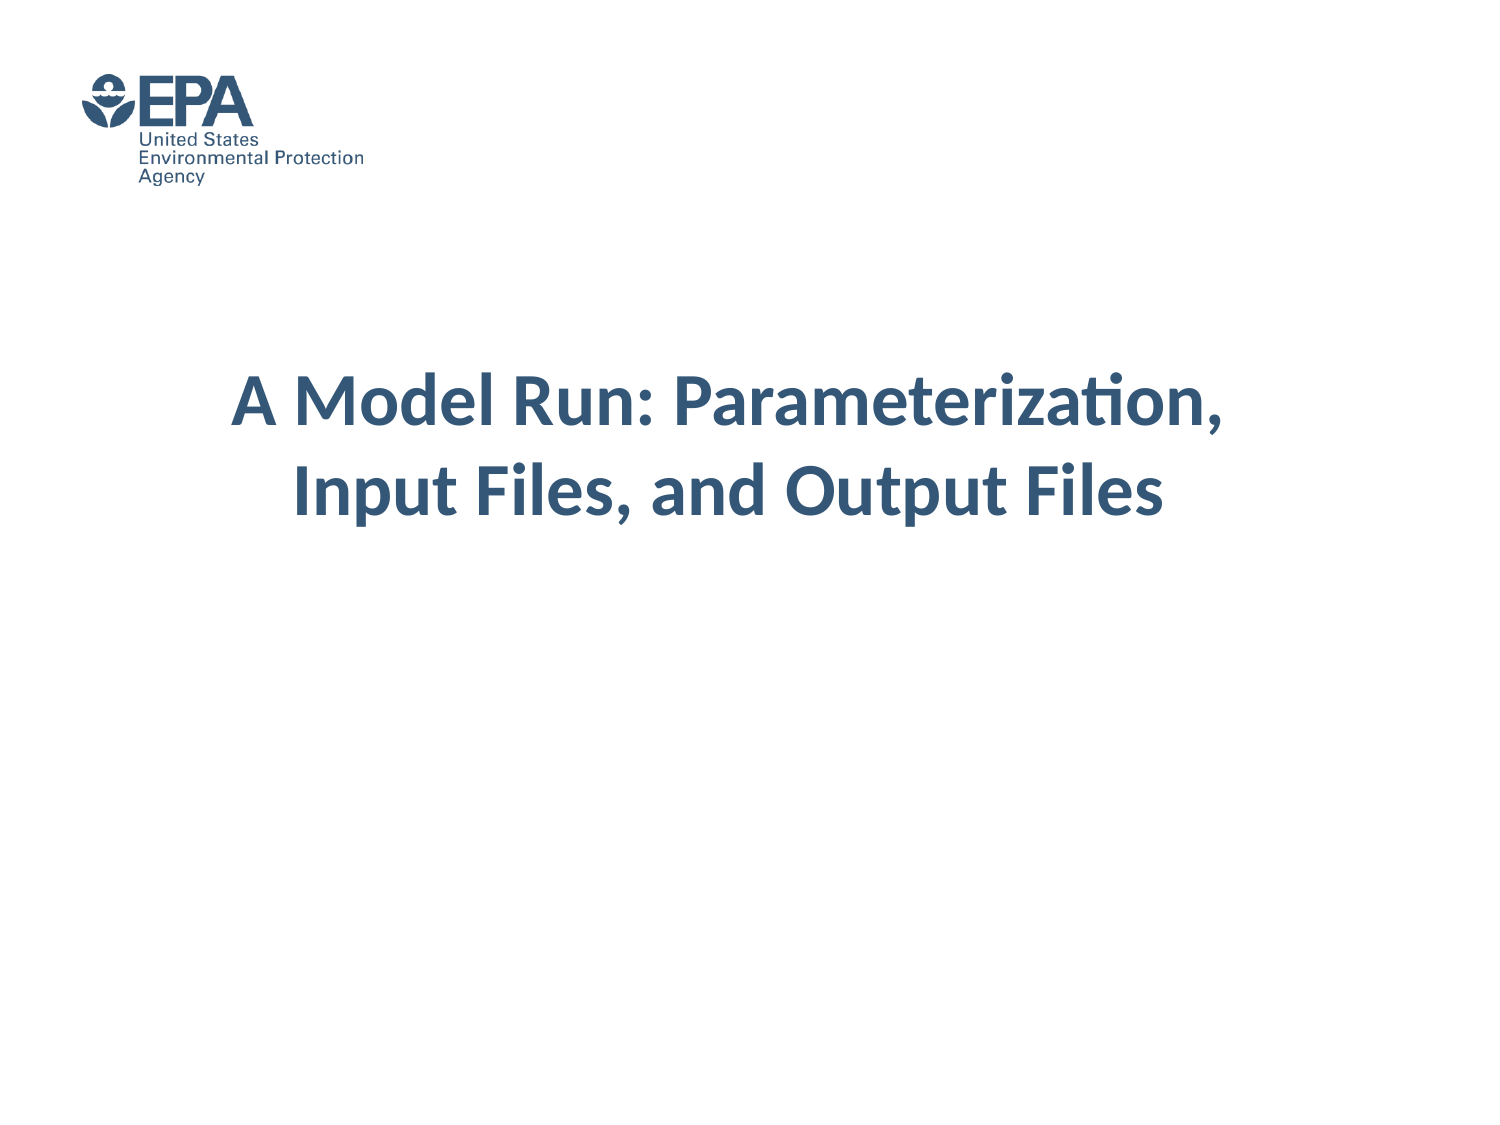

A Model Run: Parameterization, Input Files, and Output Files